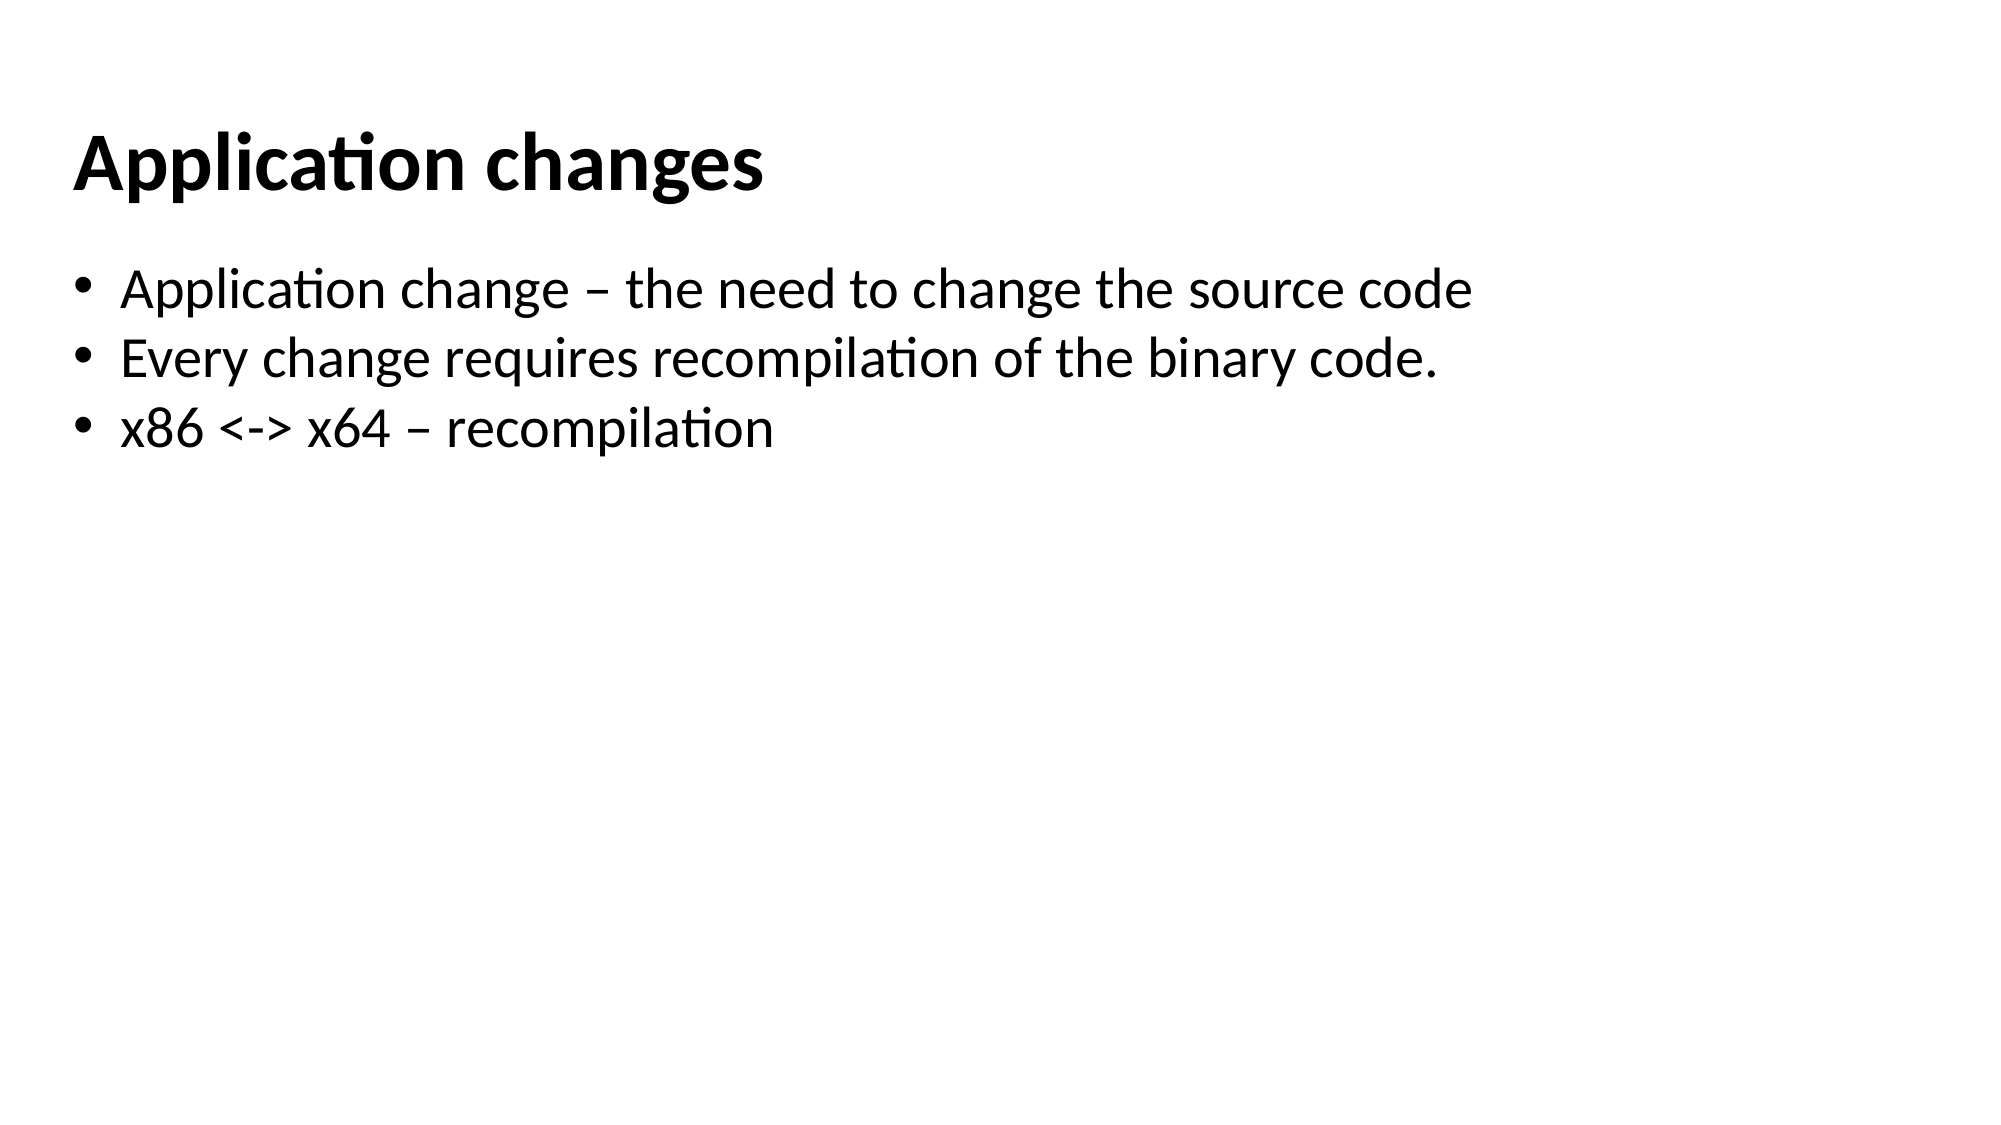

Application changes
Application change – the need to change the source code
Every change requires recompilation of the binary code.
x86 <-> x64 – recompilation